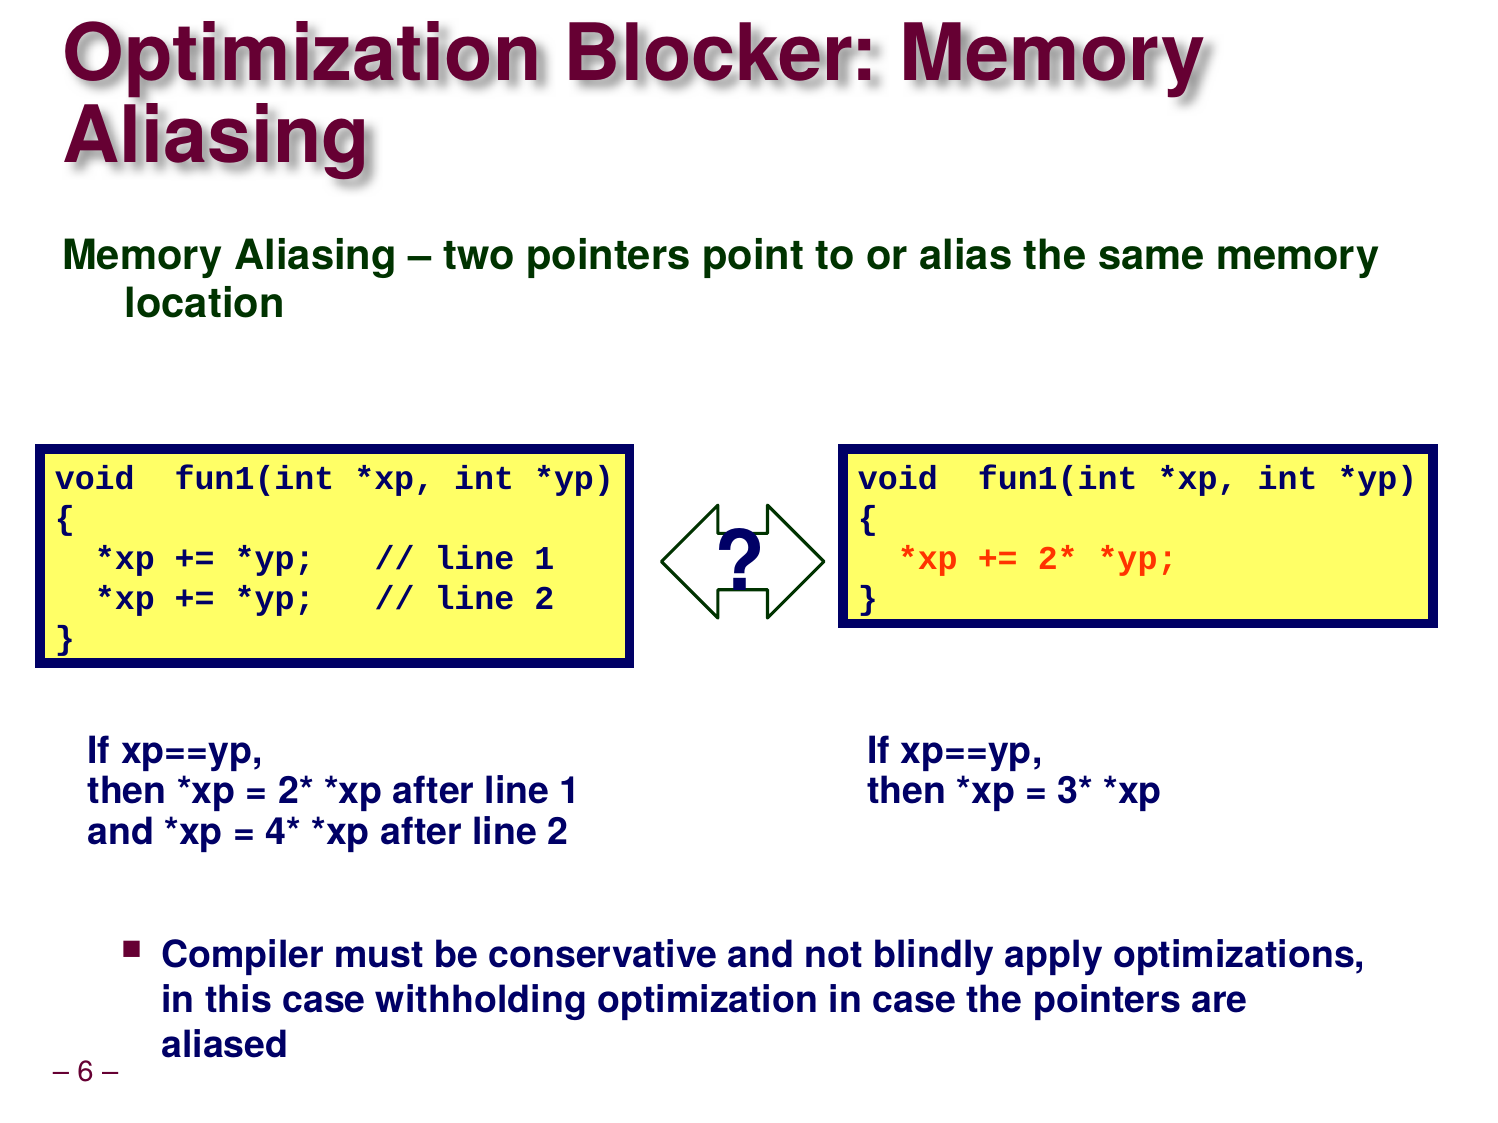

# Optimization Blocker: Memory Aliasing
Memory Aliasing – two pointers point to or alias the same memory location
void  fun1(int *xp, int *yp)
{
  *xp += *yp;   // line 1
  *xp += *yp;   // line 2
}
void  fun1(int *xp, int *yp)
{
  *xp += 2* *yp;
}

?
If xp==yp,
then *xp = 2* *xp after line 1
and *xp = 4* *xp after line 2
If xp==yp,
then *xp = 3* *xp
Compiler must be conservative and not blindly apply optimizations, in this case withholding optimization in case the pointers are aliased